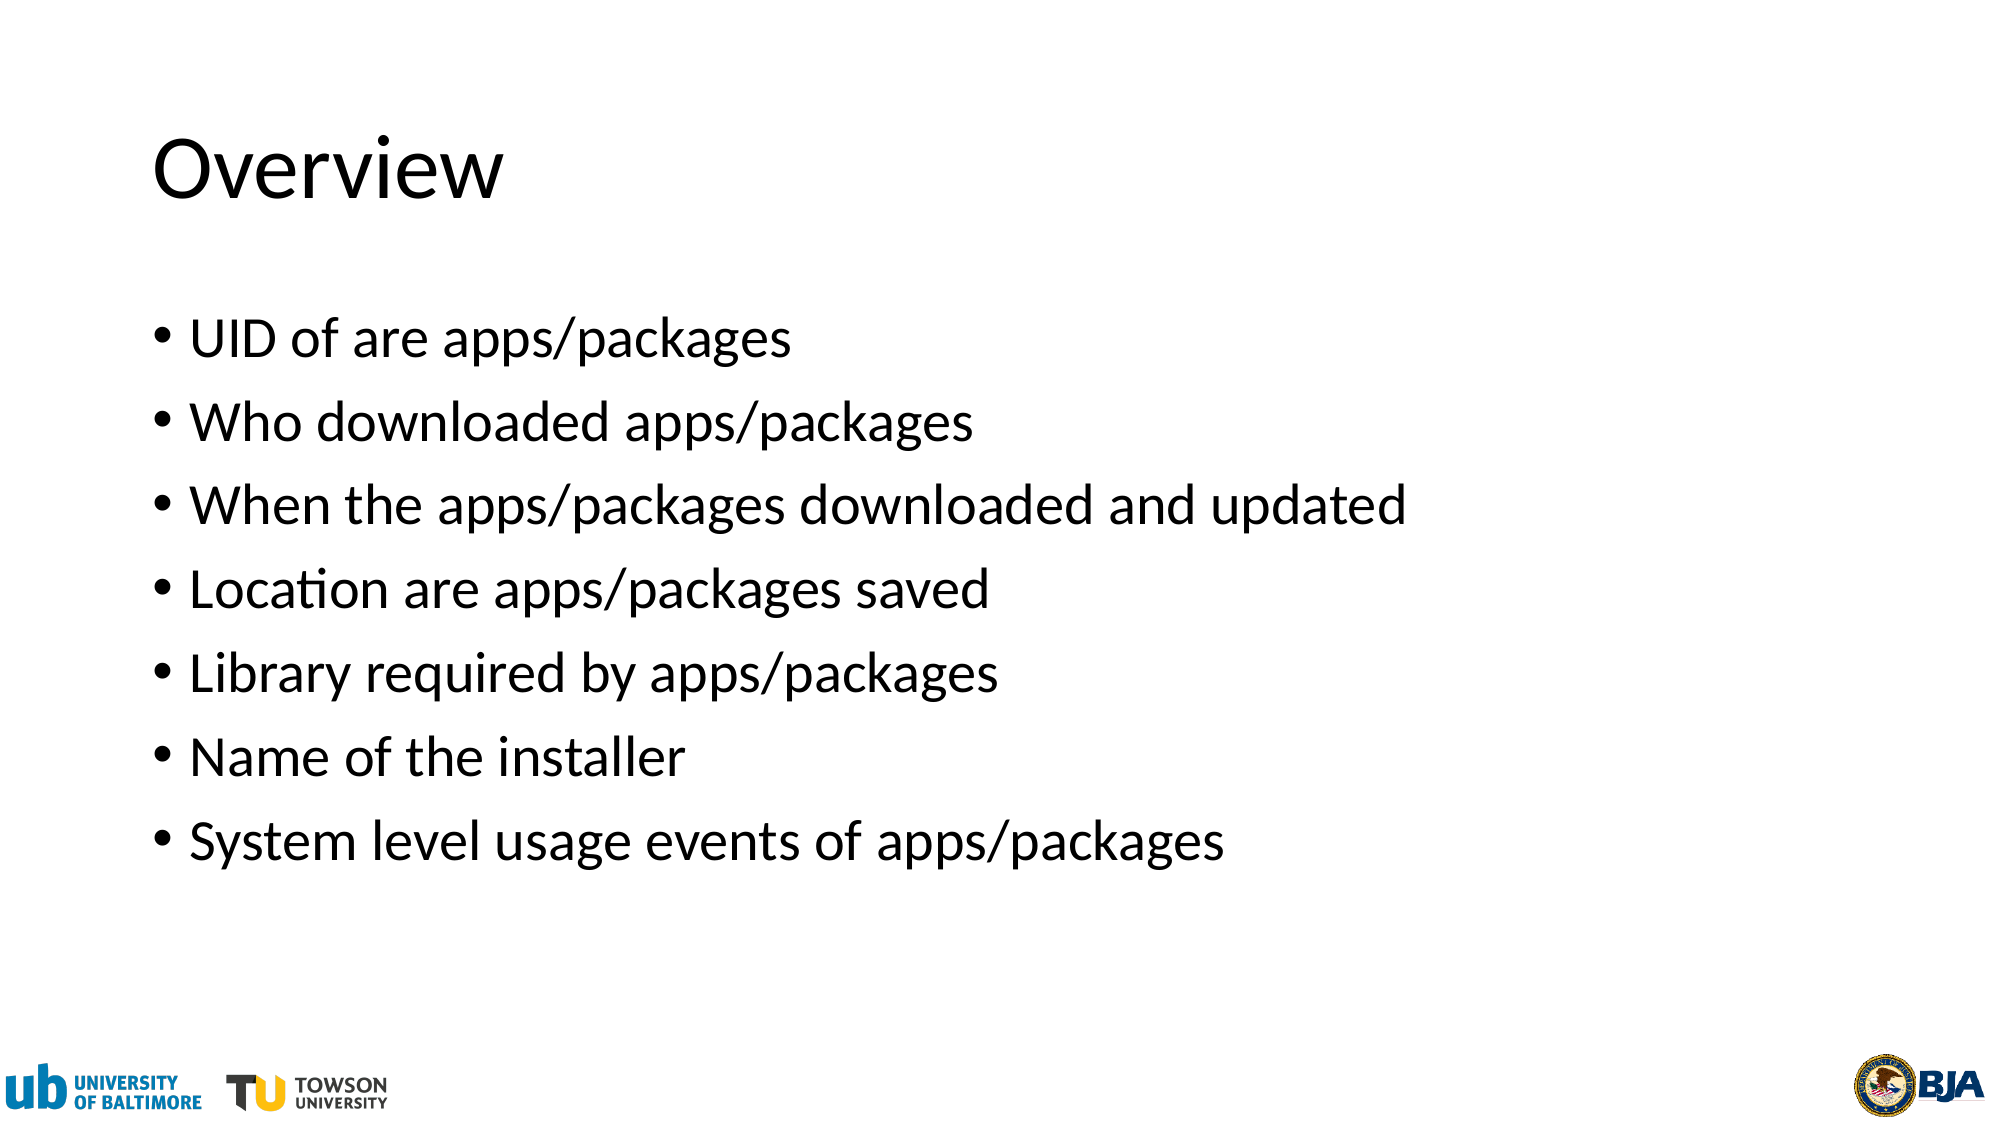

# Overview
UID of are apps/packages
Who downloaded apps/packages
When the apps/packages downloaded and updated
Location are apps/packages saved
Library required by apps/packages
Name of the installer
System level usage events of apps/packages